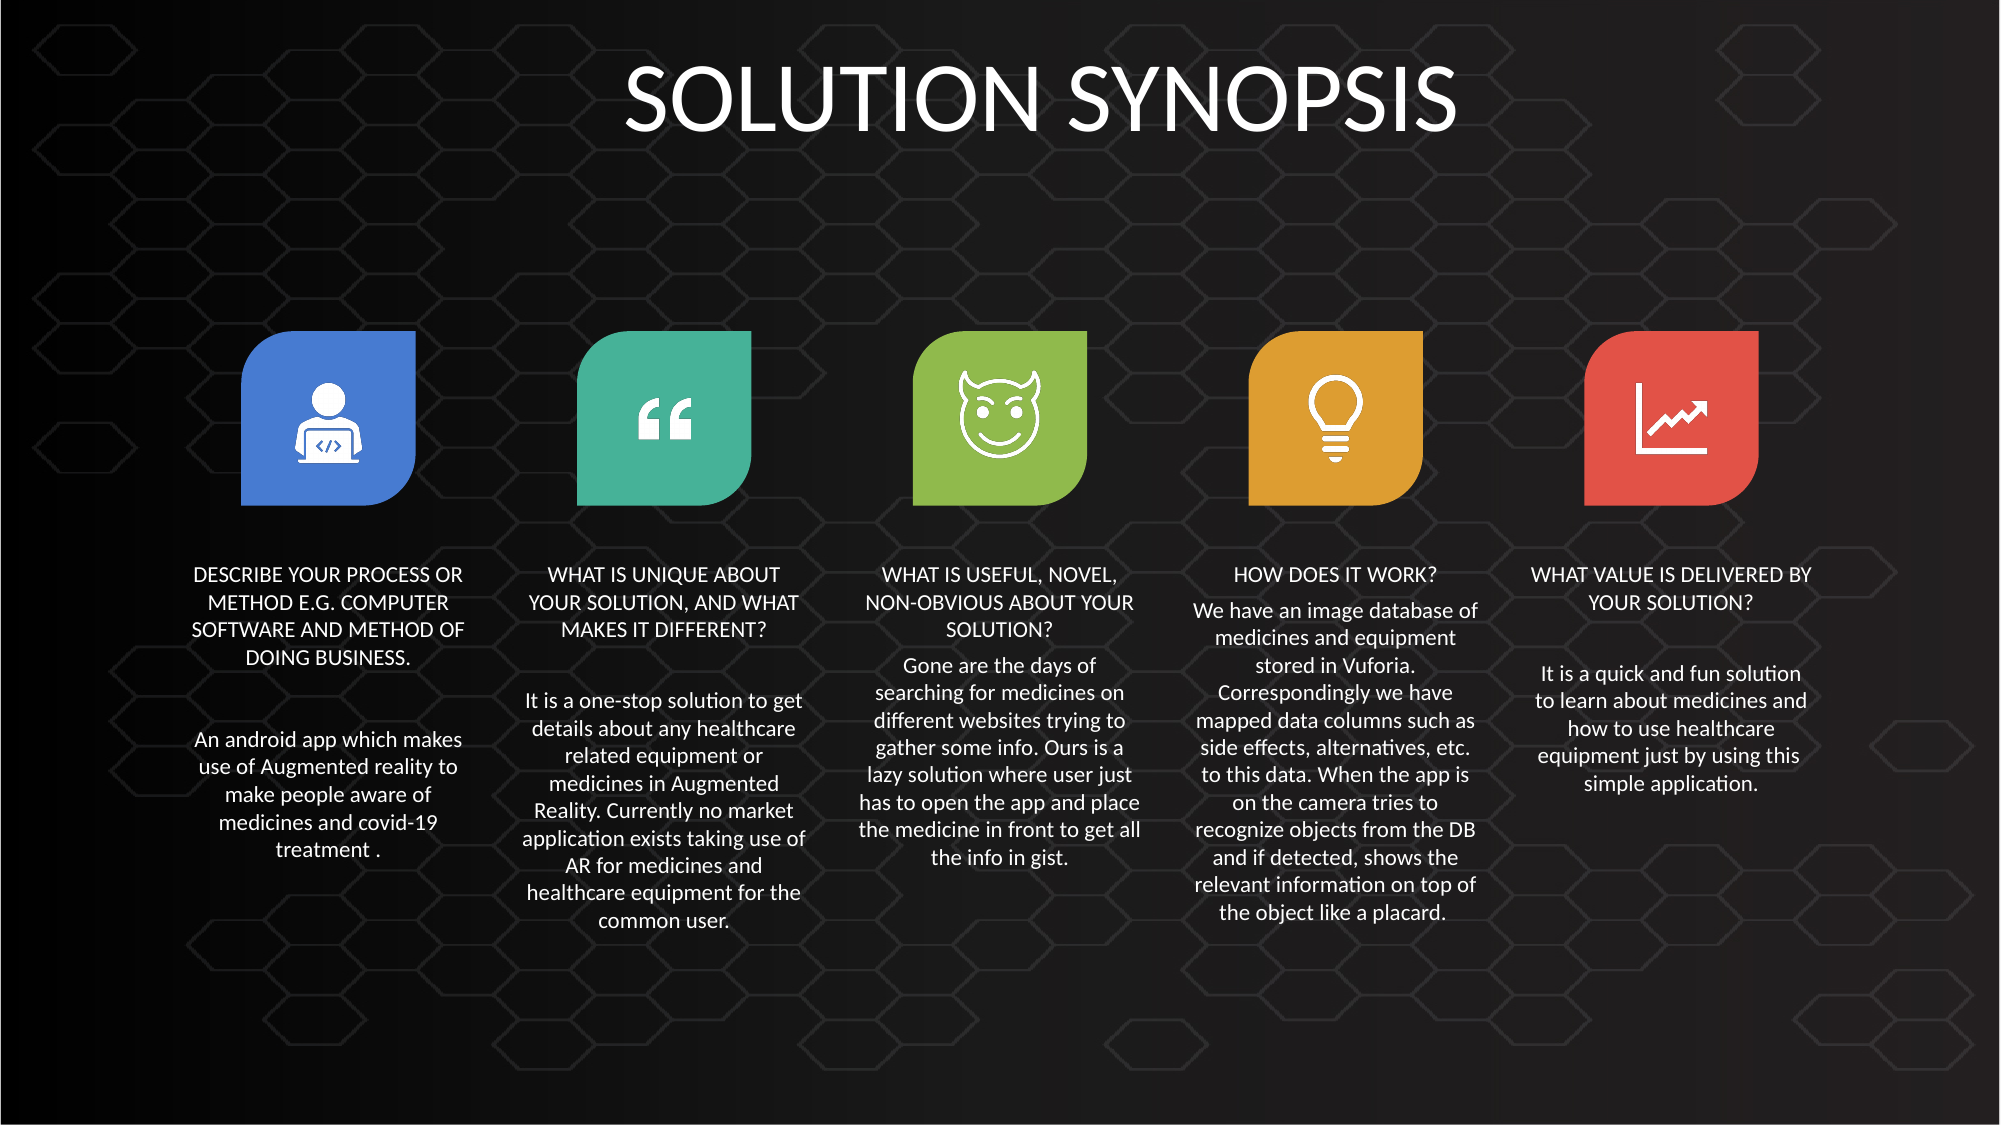

# Solution Synopsis

Describe Your process or method e.g. Computer Software and Method of Doing Business.
An android app which makes use of Augmented reality to make people aware of medicines and covid-19 treatment .
WHAT IS UNIQUE ABOUT YOUR SOLUTION, AND WHAT MAKES IT DIFFERENT?

It is a one-stop solution to get details about any healthcare related equipment or medicines in Augmented Reality. Currently no market application exists taking use of AR for medicines and healthcare equipment for the common user.
What is Useful, Novel, Non-Obvious ABOUT Your Solution?
Gone are the days of searching for medicines on different websites trying to gather some info. Ours is a lazy solution where user just has to open the app and place the medicine in front to get all the info in gist.
How does it work?
We have an image database of medicines and equipment stored in Vuforia. Correspondingly we have mapped data columns such as side effects, alternatives, etc. to this data. When the app is on the camera tries to recognize objects from the DB and if detected, shows the relevant information on top of the object like a placard.
What value is delivered by your solution?

It is a quick and fun solution to learn about medicines and how to use healthcare equipment just by using this  simple application.